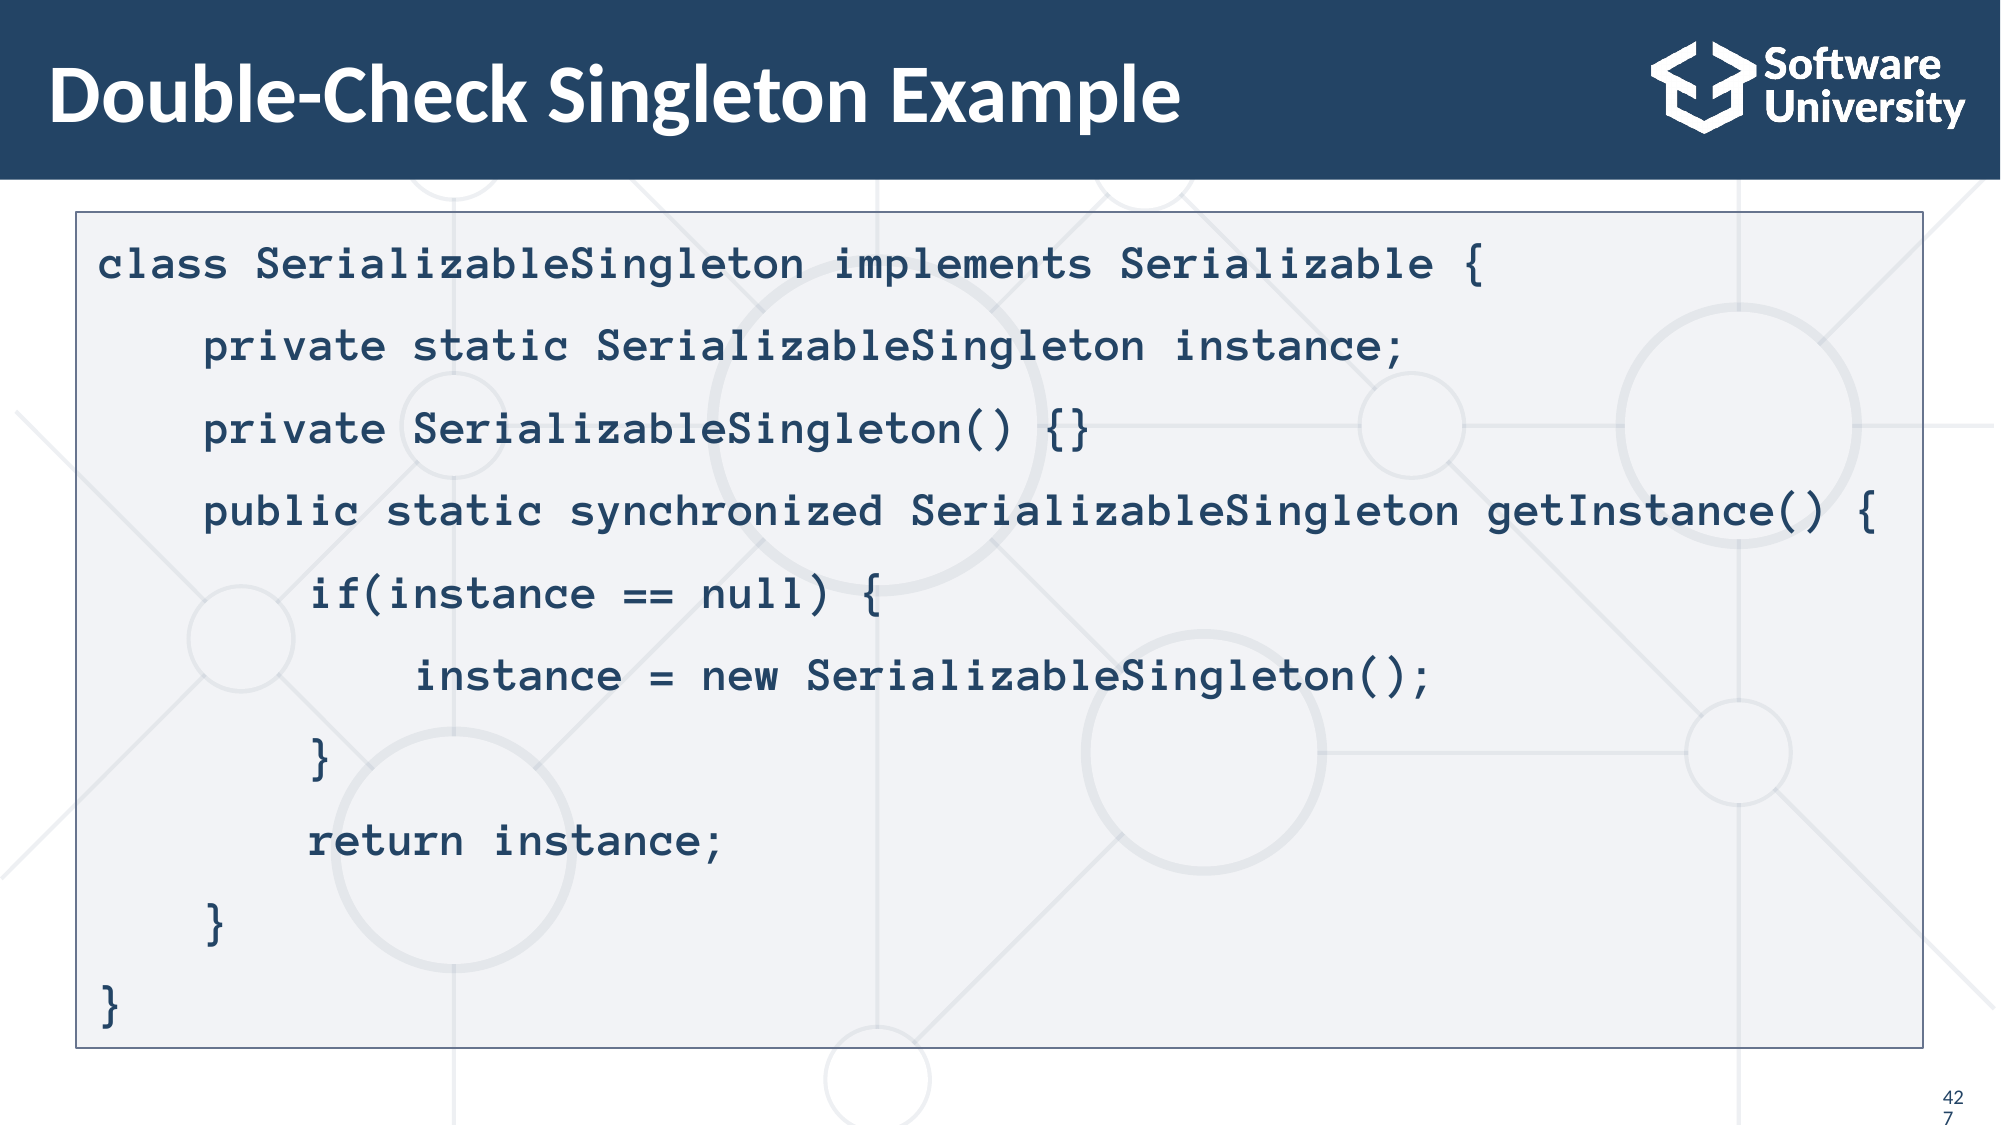

# Double-Check Singleton Example
class SerializableSingleton implements Serializable {
    private static SerializableSingleton instance;
    private SerializableSingleton() {}
    public static synchronized SerializableSingleton getInstance() {
        if(instance == null) {
            instance = new SerializableSingleton();
        }
        return instance;
    }
}
427